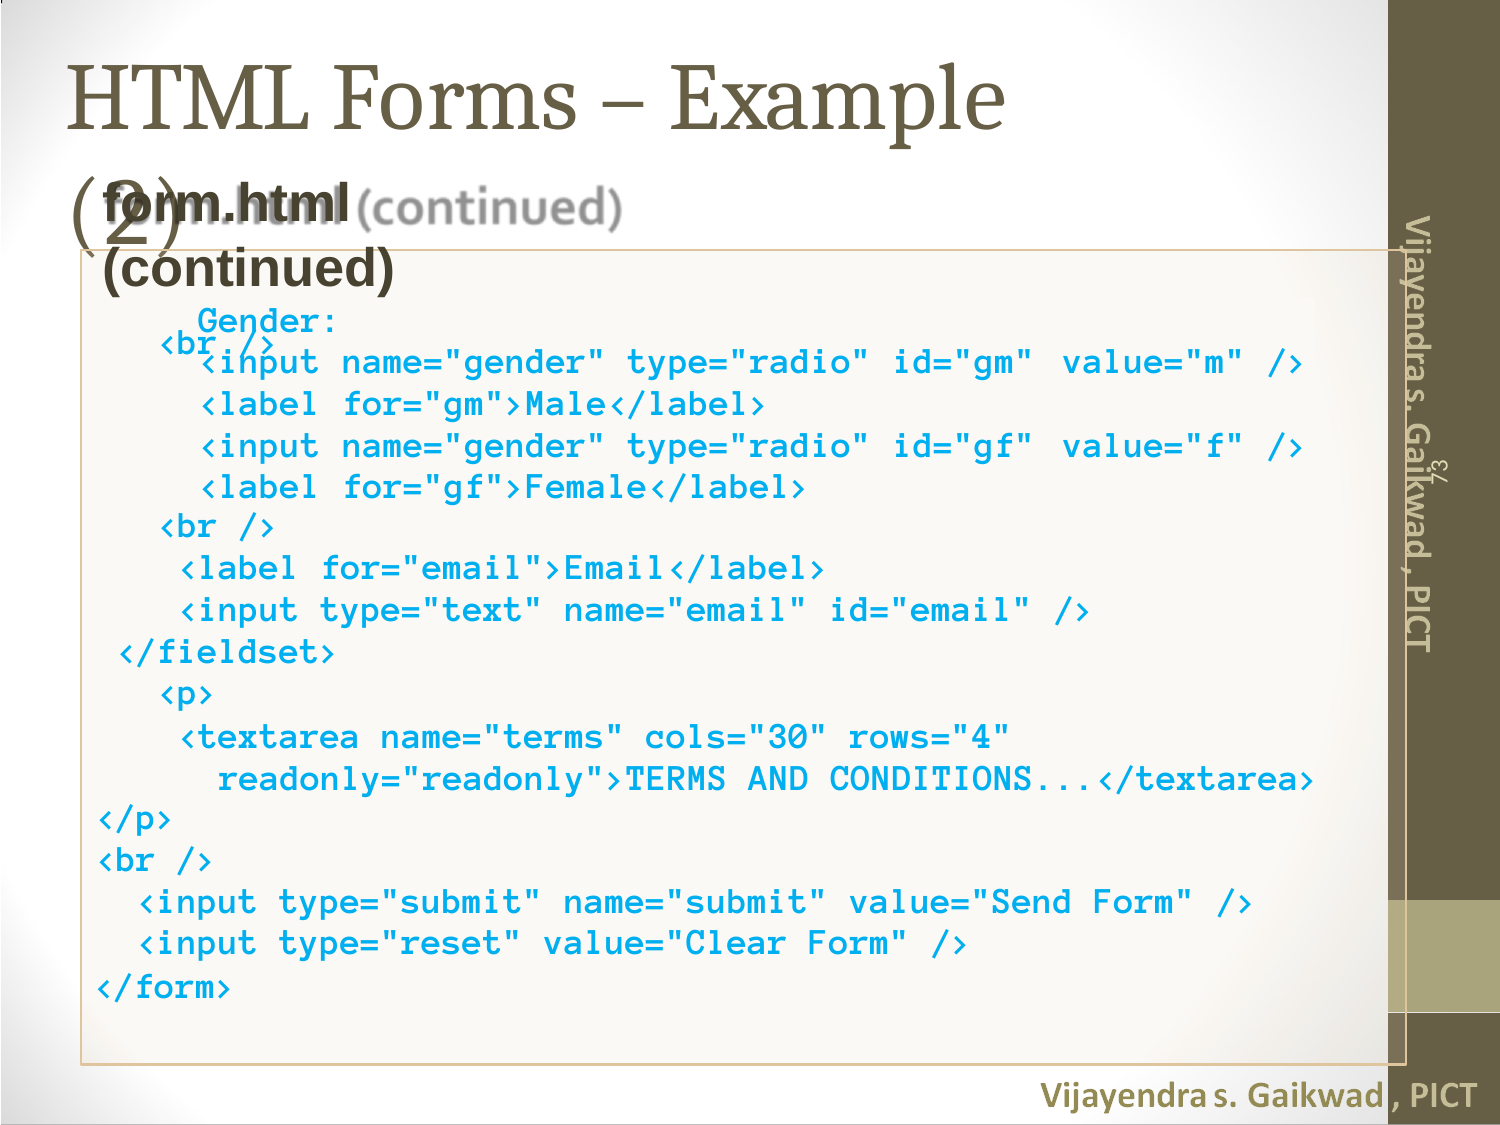

# HTML Forms – Example (2)
form.html (continued)
<br />

| Gender: |  |  |  |
| --- | --- | --- | --- |
| <input | name="gender" type="radio" id="gm" | value="m" | /> |
| <label | for="gm">Male</label> |  |  |
| <input | name="gender" type="radio" id="gf" | value="f" | /> |
| <label | for="gf">Female</label> |  |  |
73
<br />
<label for="email">Email</label>
<input type="text" name="email" id="email" />
</fieldset>
<p>
<textarea name="terms" cols="30" rows="4"  readonly="readonly">TERMS AND CONDITIONS...</textarea>
</p>
<br />
<input type="submit" name="submit" value="Send Form" />
<input type="reset" value="Clear Form" />
</form>